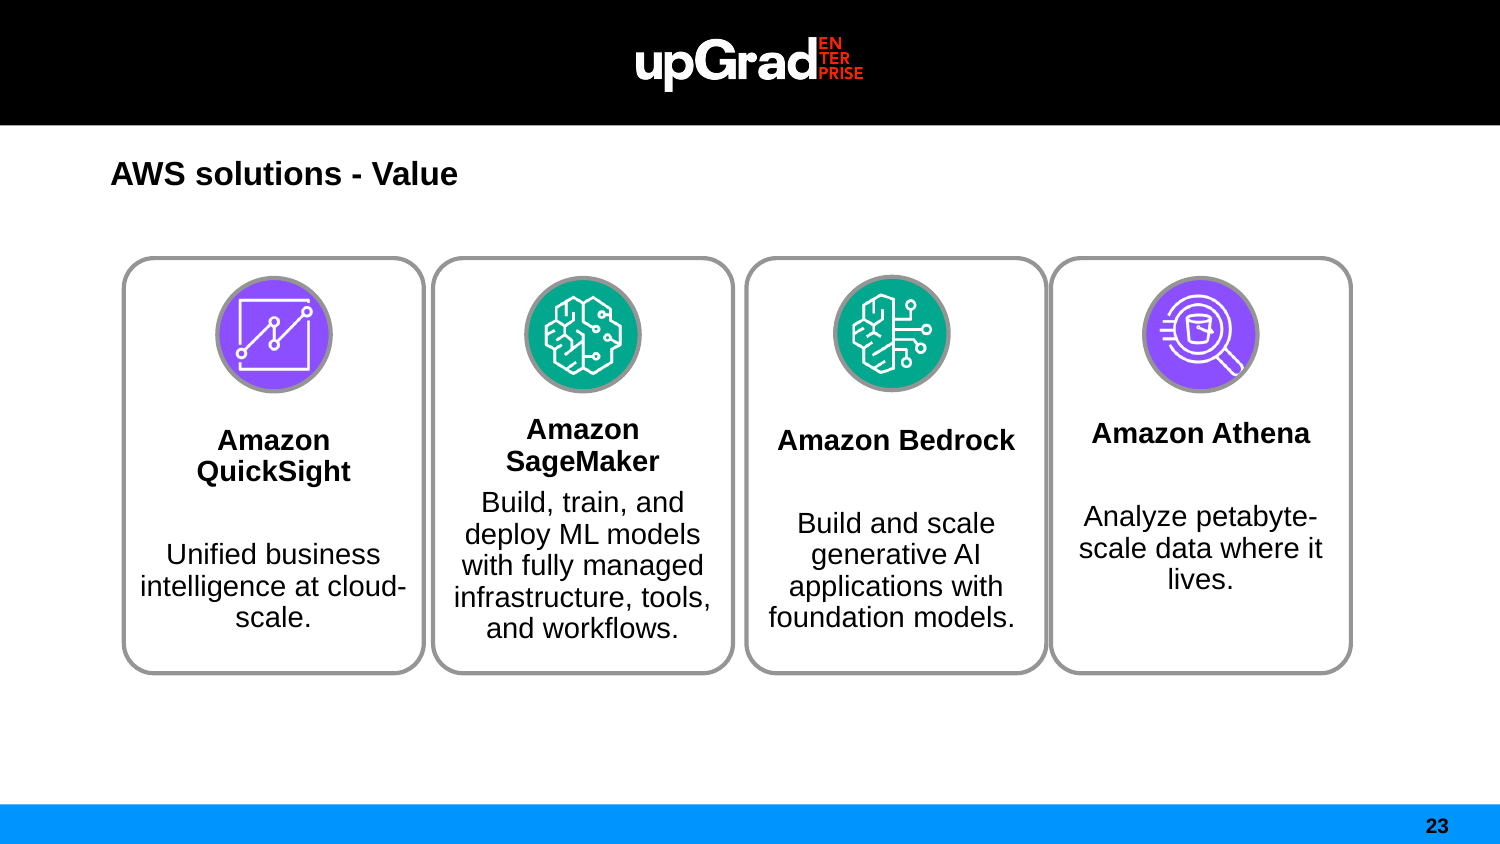

AWS solutions - Value

Amazon QuickSight

Unified business intelligence at cloud-scale.

Amazon SageMaker
Build, train, and deploy ML models with fully managed infrastructure, tools, and workflows.

Amazon Bedrock

Build and scale generative AI applications with foundation models.
Amazon Athena

Analyze petabyte-scale data where it lives.

23